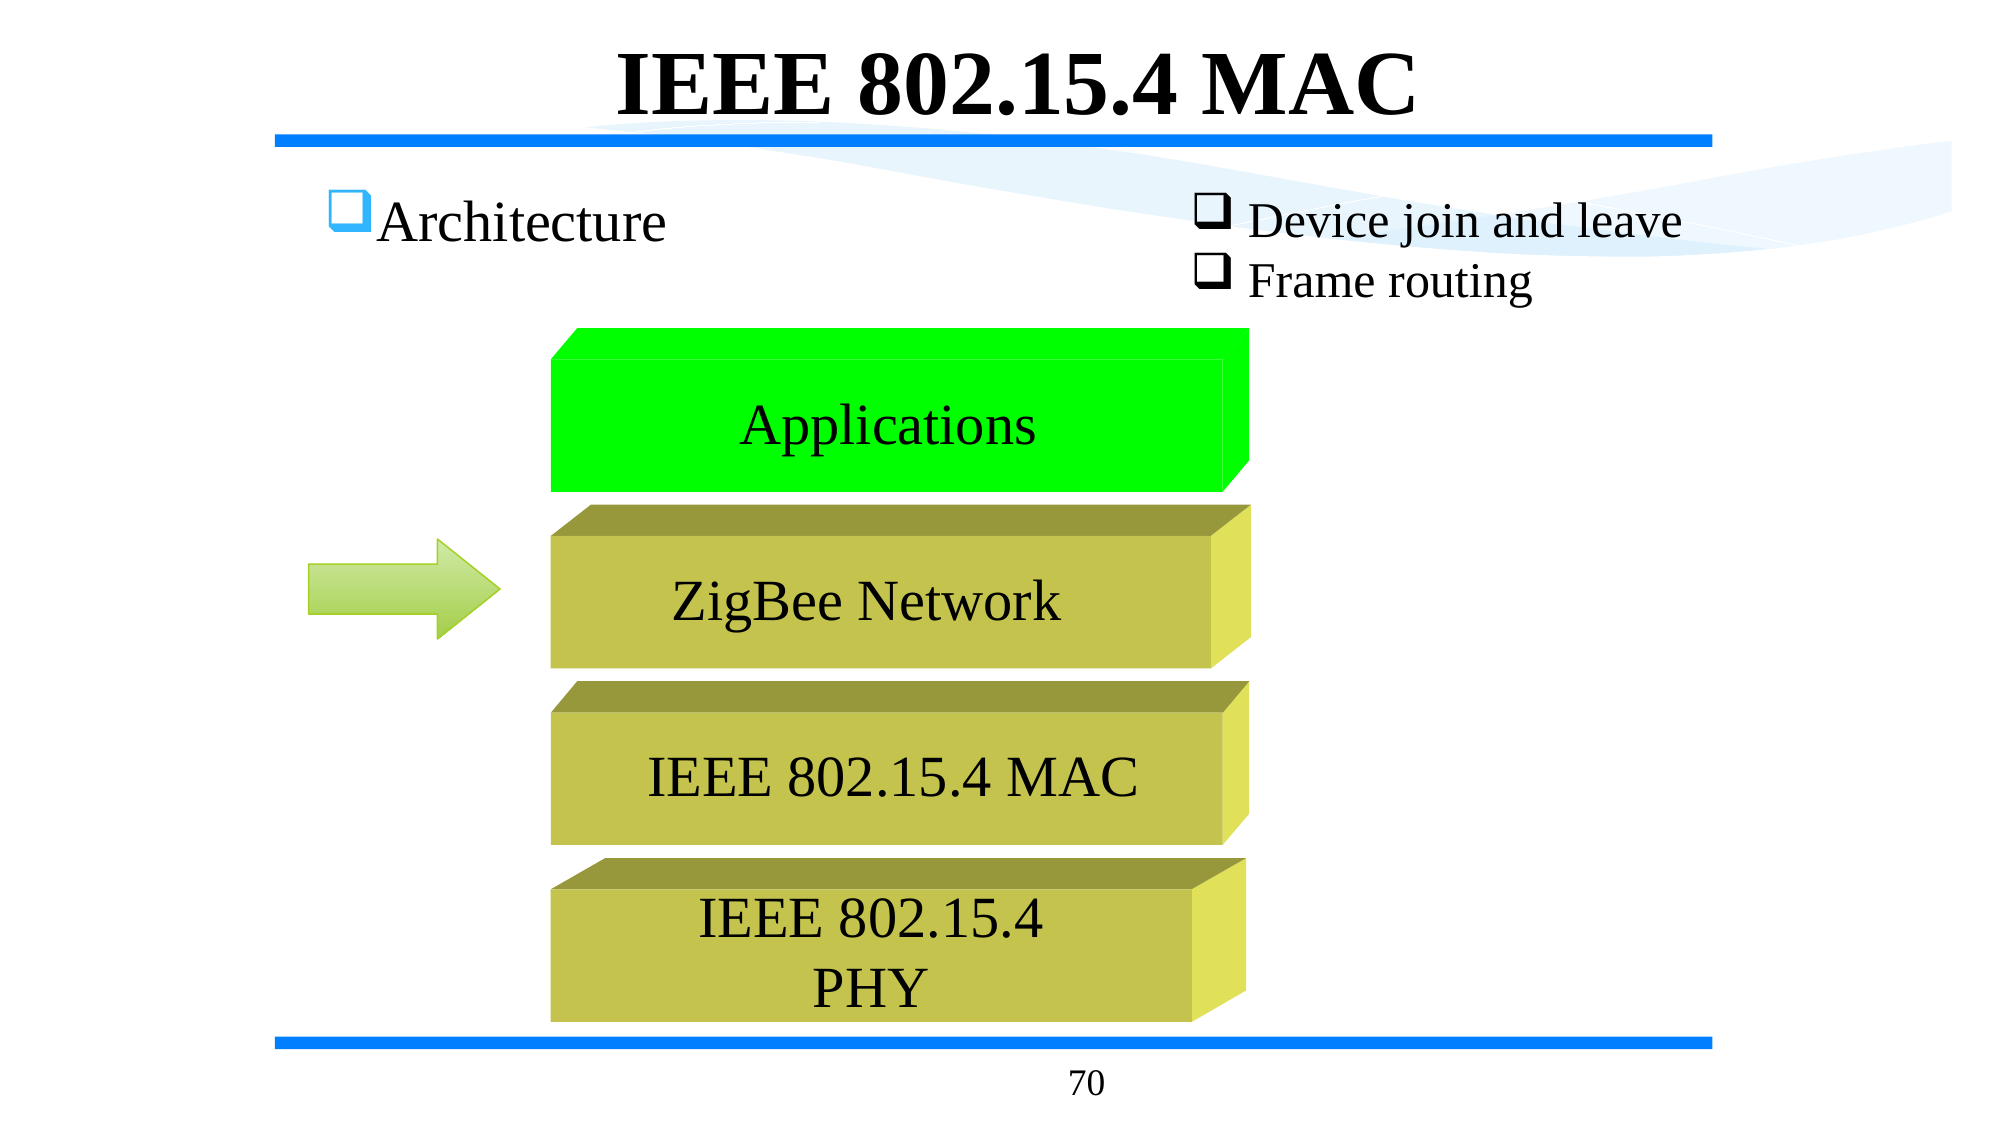

IEEE 802.15.4 MAC

Architecture

 Device join and leave
 Frame routing

Applications

ZigBee Network

IEEE 802.15.4 MAC

IEEE 802.15.4
PHY

70